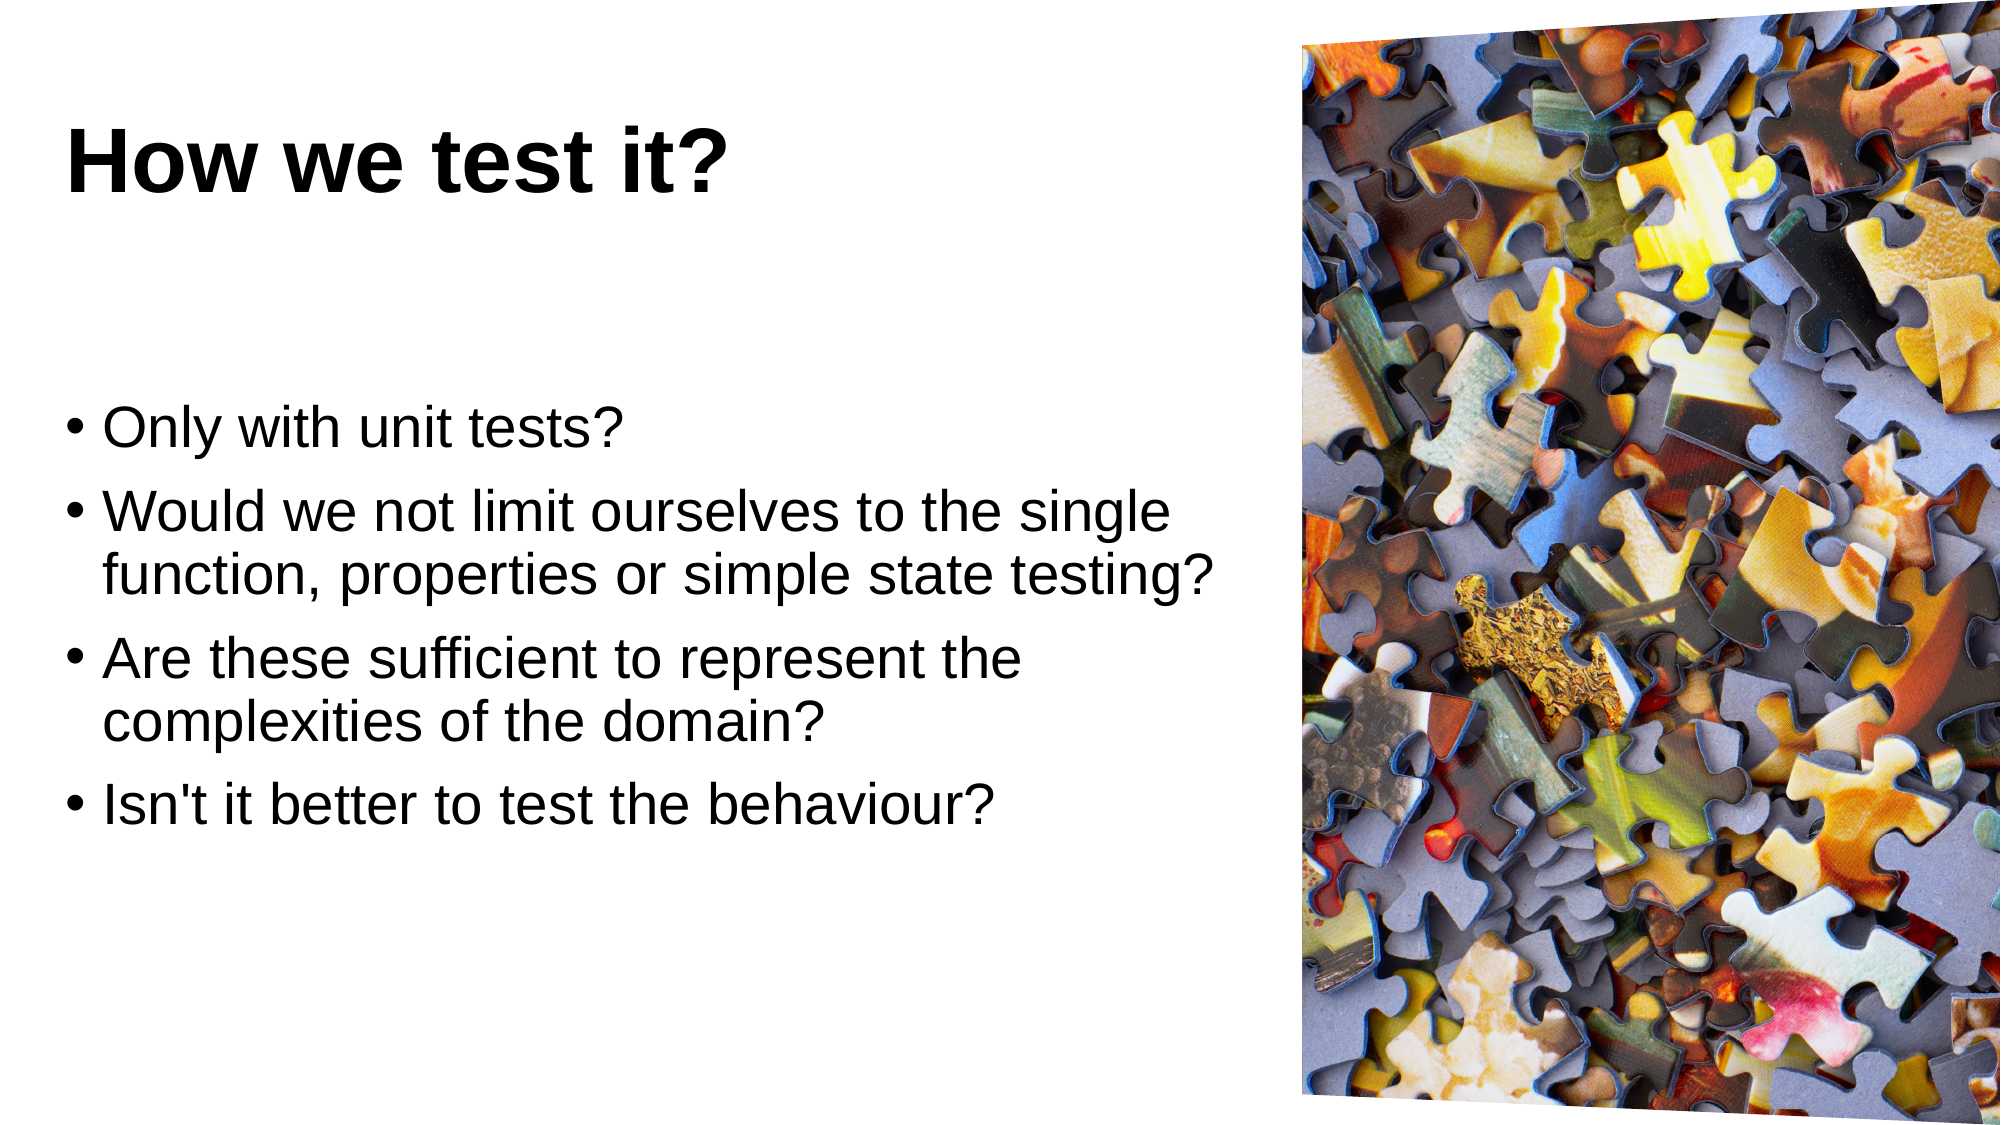

# How we test it?

Only with unit tests?
Would we not limit ourselves to the single function, properties or simple state testing?
Are these sufficient to represent the complexities of the domain?
Isn't it better to test the behaviour?